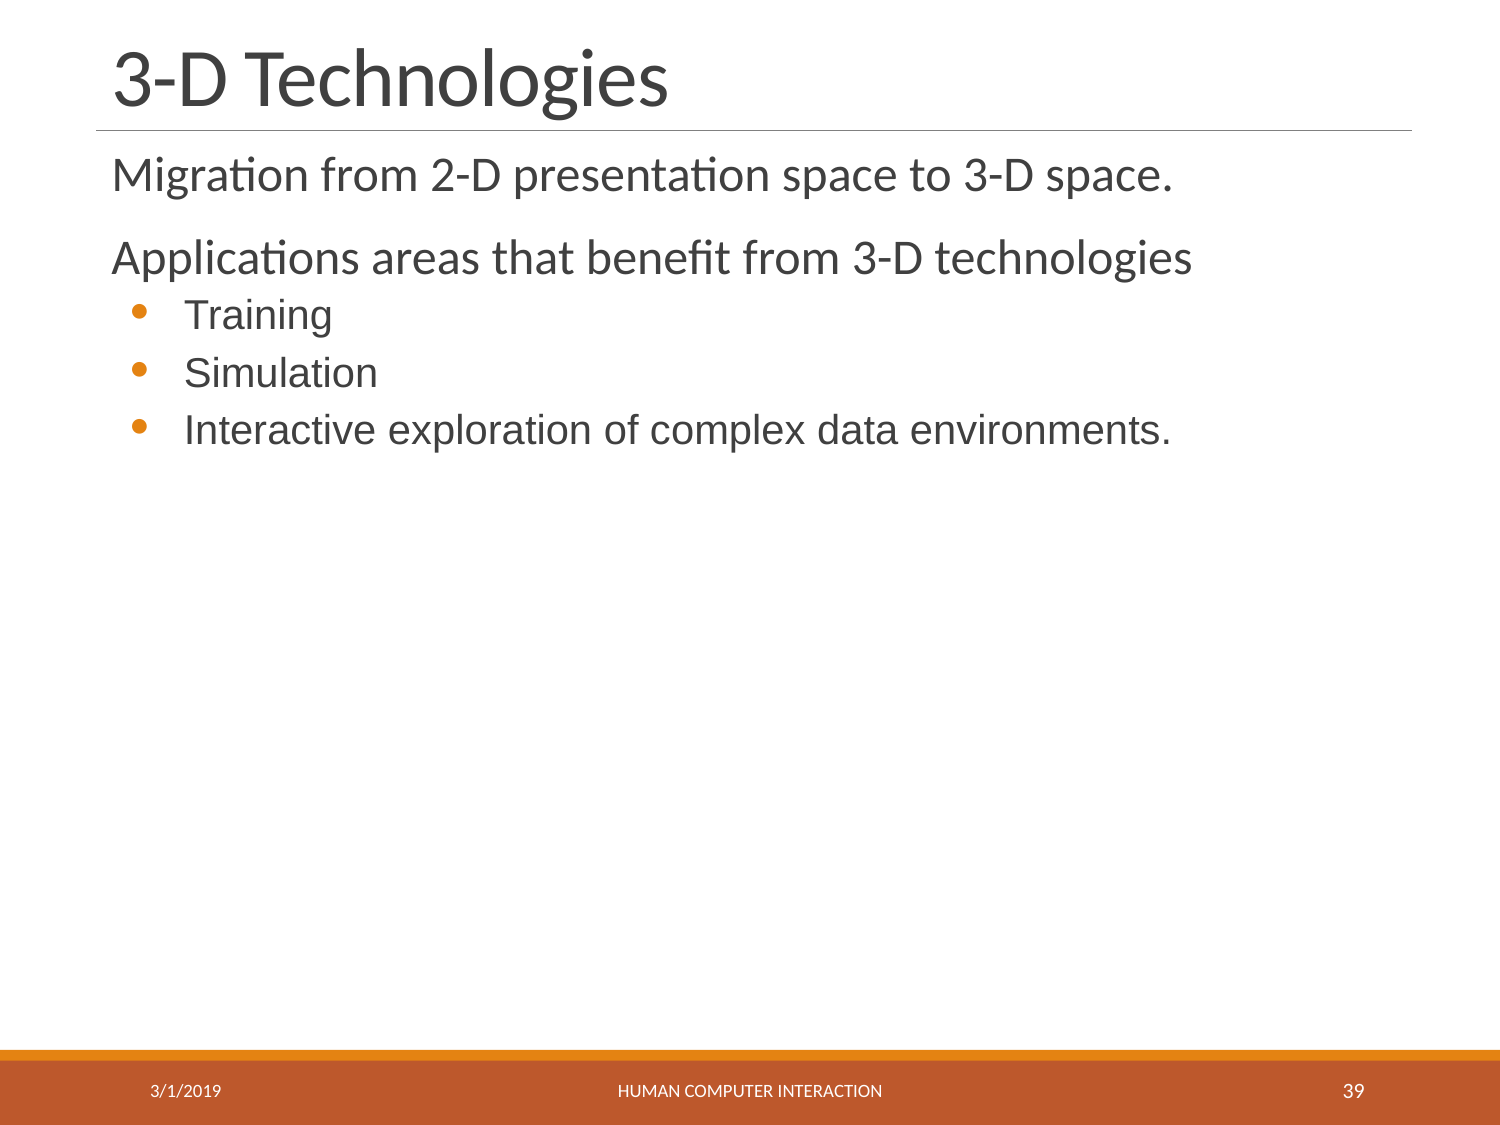

# 3-D Technologies
Migration from 2-D presentation space to 3-D space.
Applications areas that benefit from 3-D technologies
Training
Simulation
Interactive exploration of complex data environments.
3/1/2019
Human Computer Interaction
39